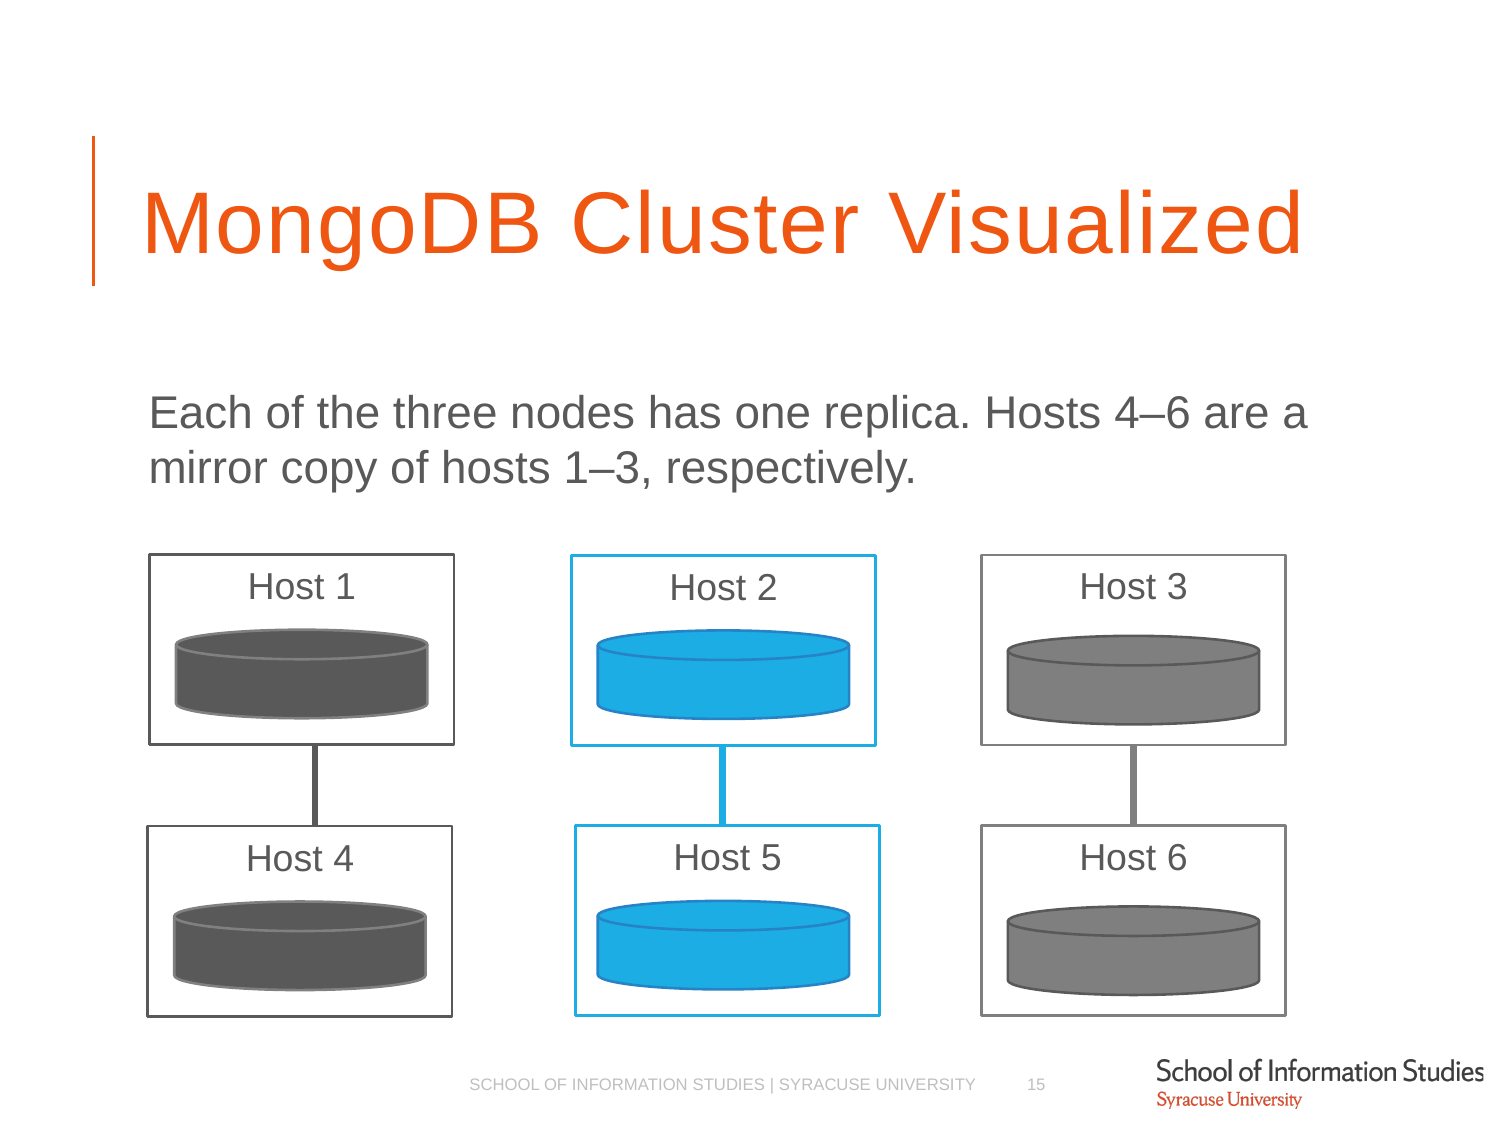

# MongoDB Cluster Visualized
Each of the three nodes has one replica. Hosts 4–6 are a mirror copy of hosts 1–3, respectively.
Host 1

Host 3

Host 2

Host 6

Host 5

Host 4

School of Information Studies | Syracuse University
15